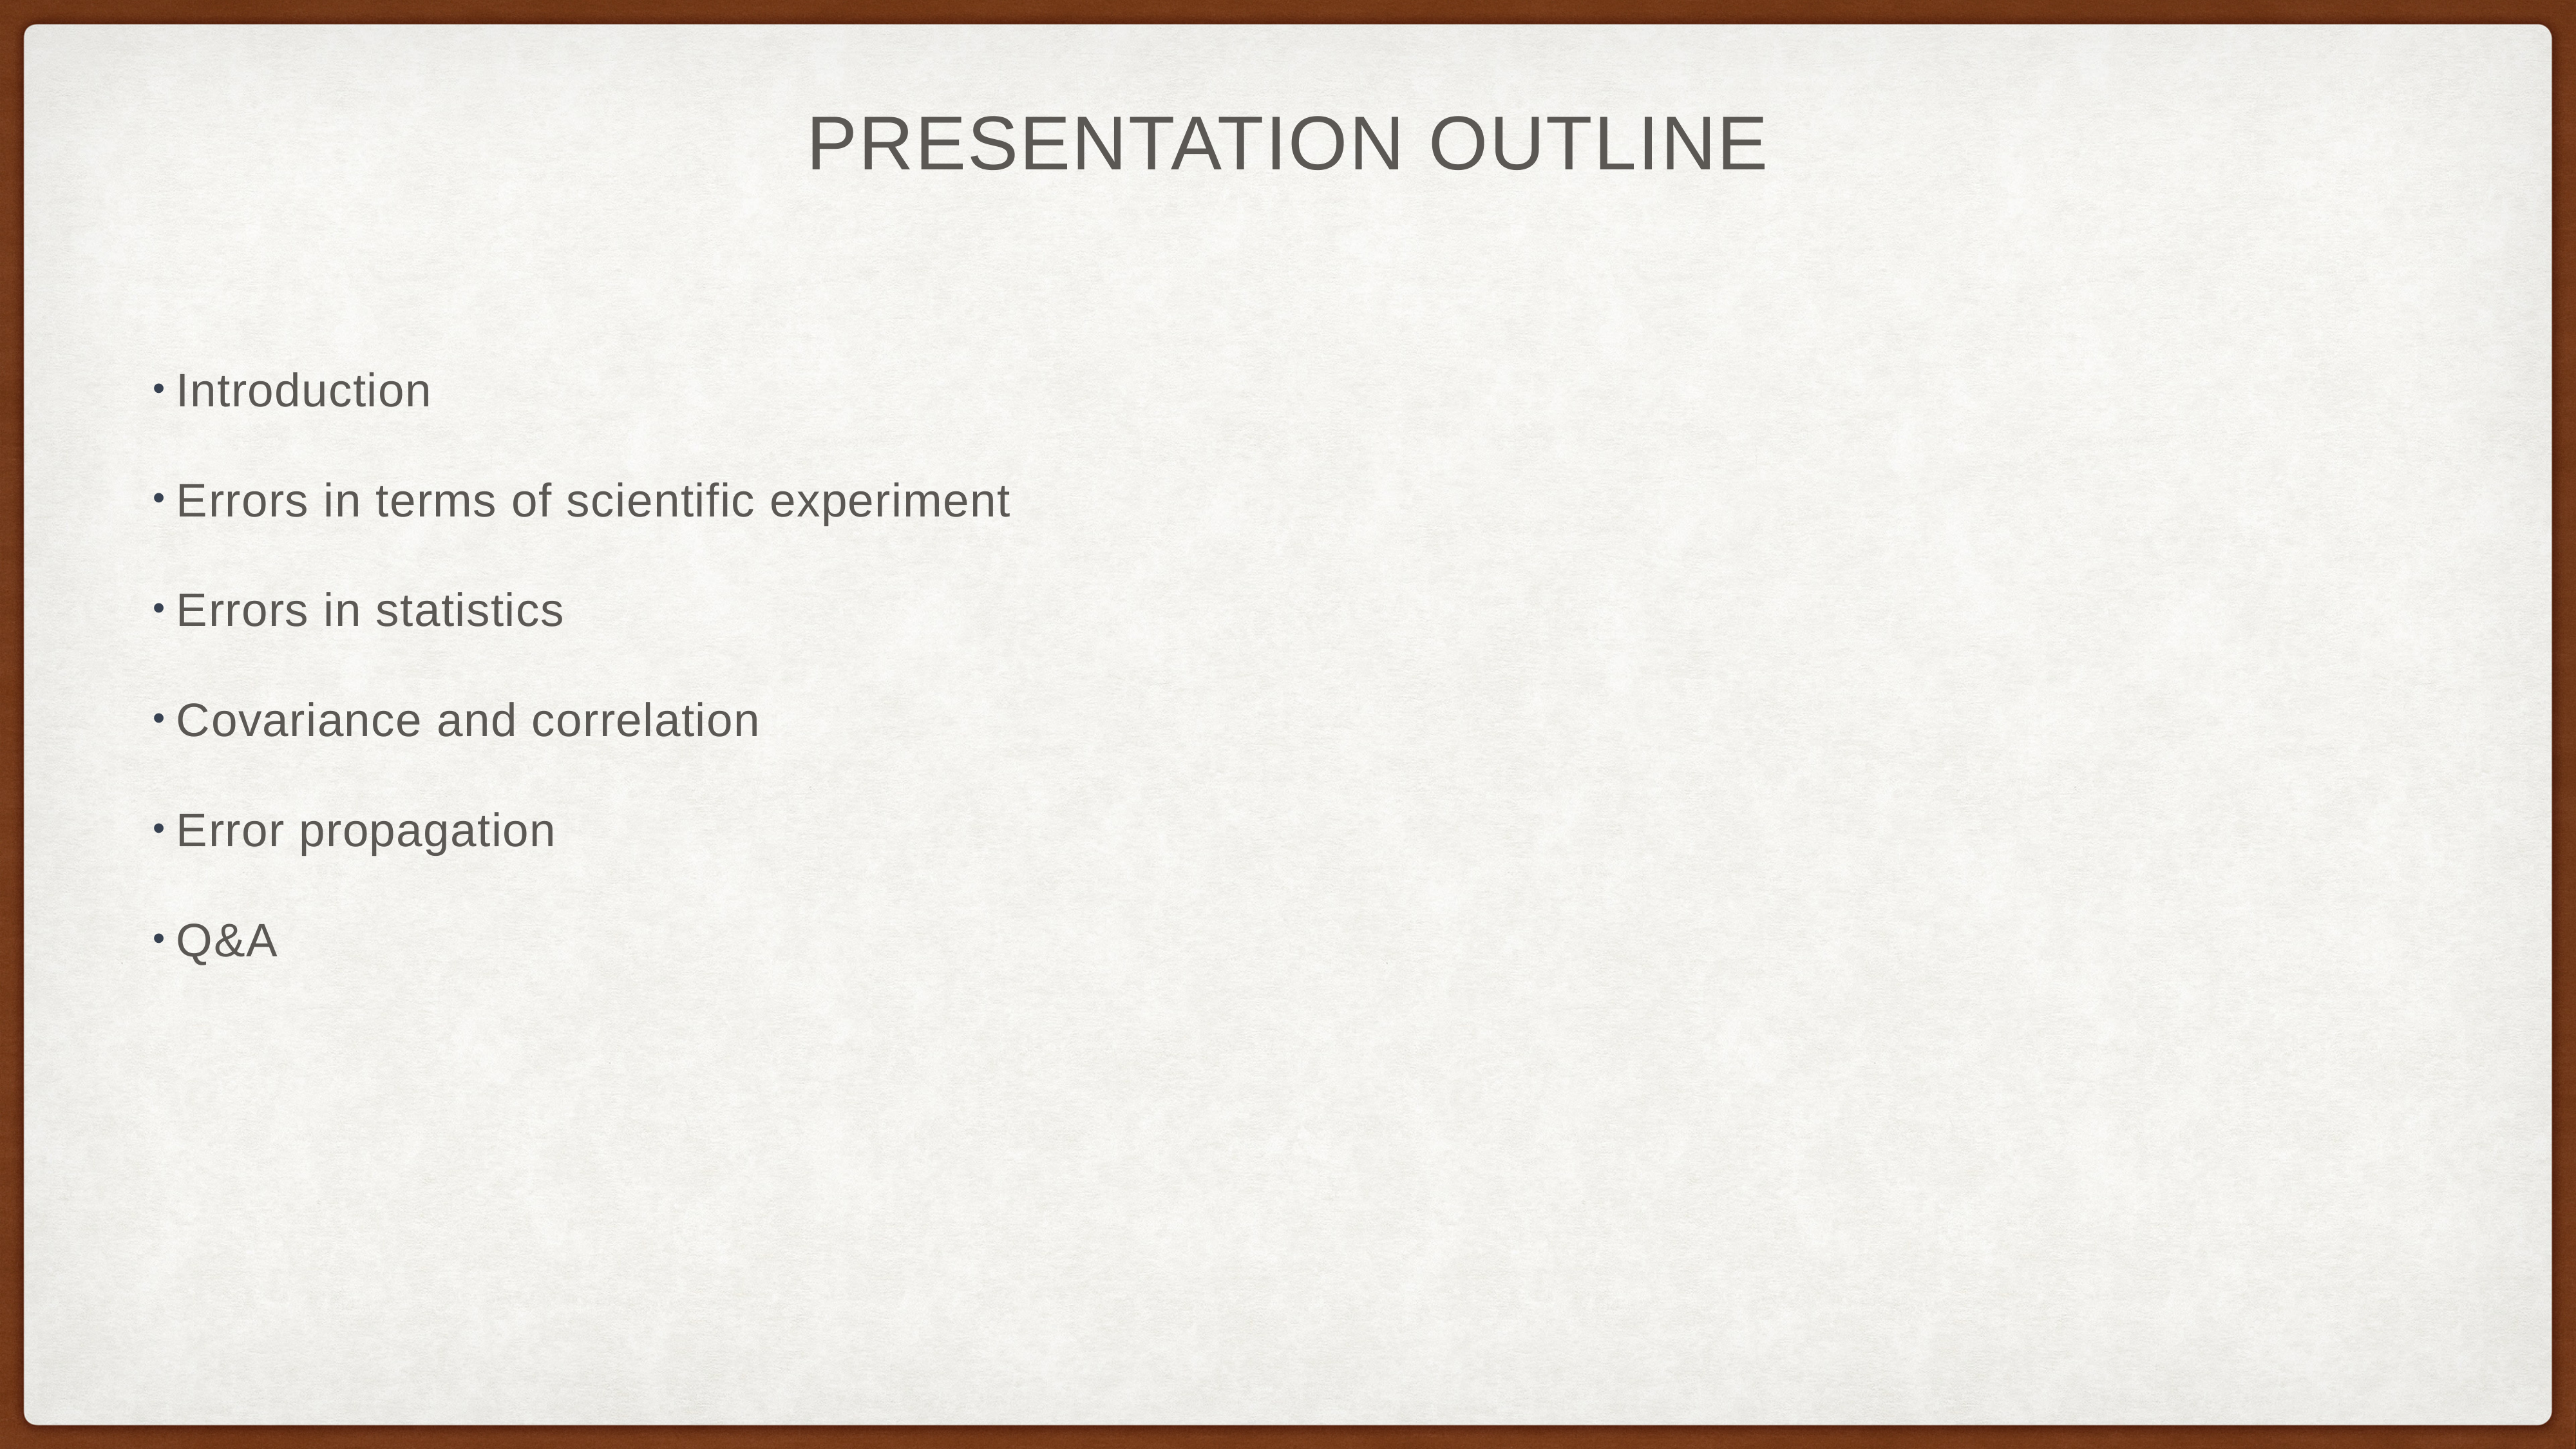

# Presentation outline
Introduction
Errors in terms of scientific experiment
Errors in statistics
Covariance and correlation
Error propagation
Q&A